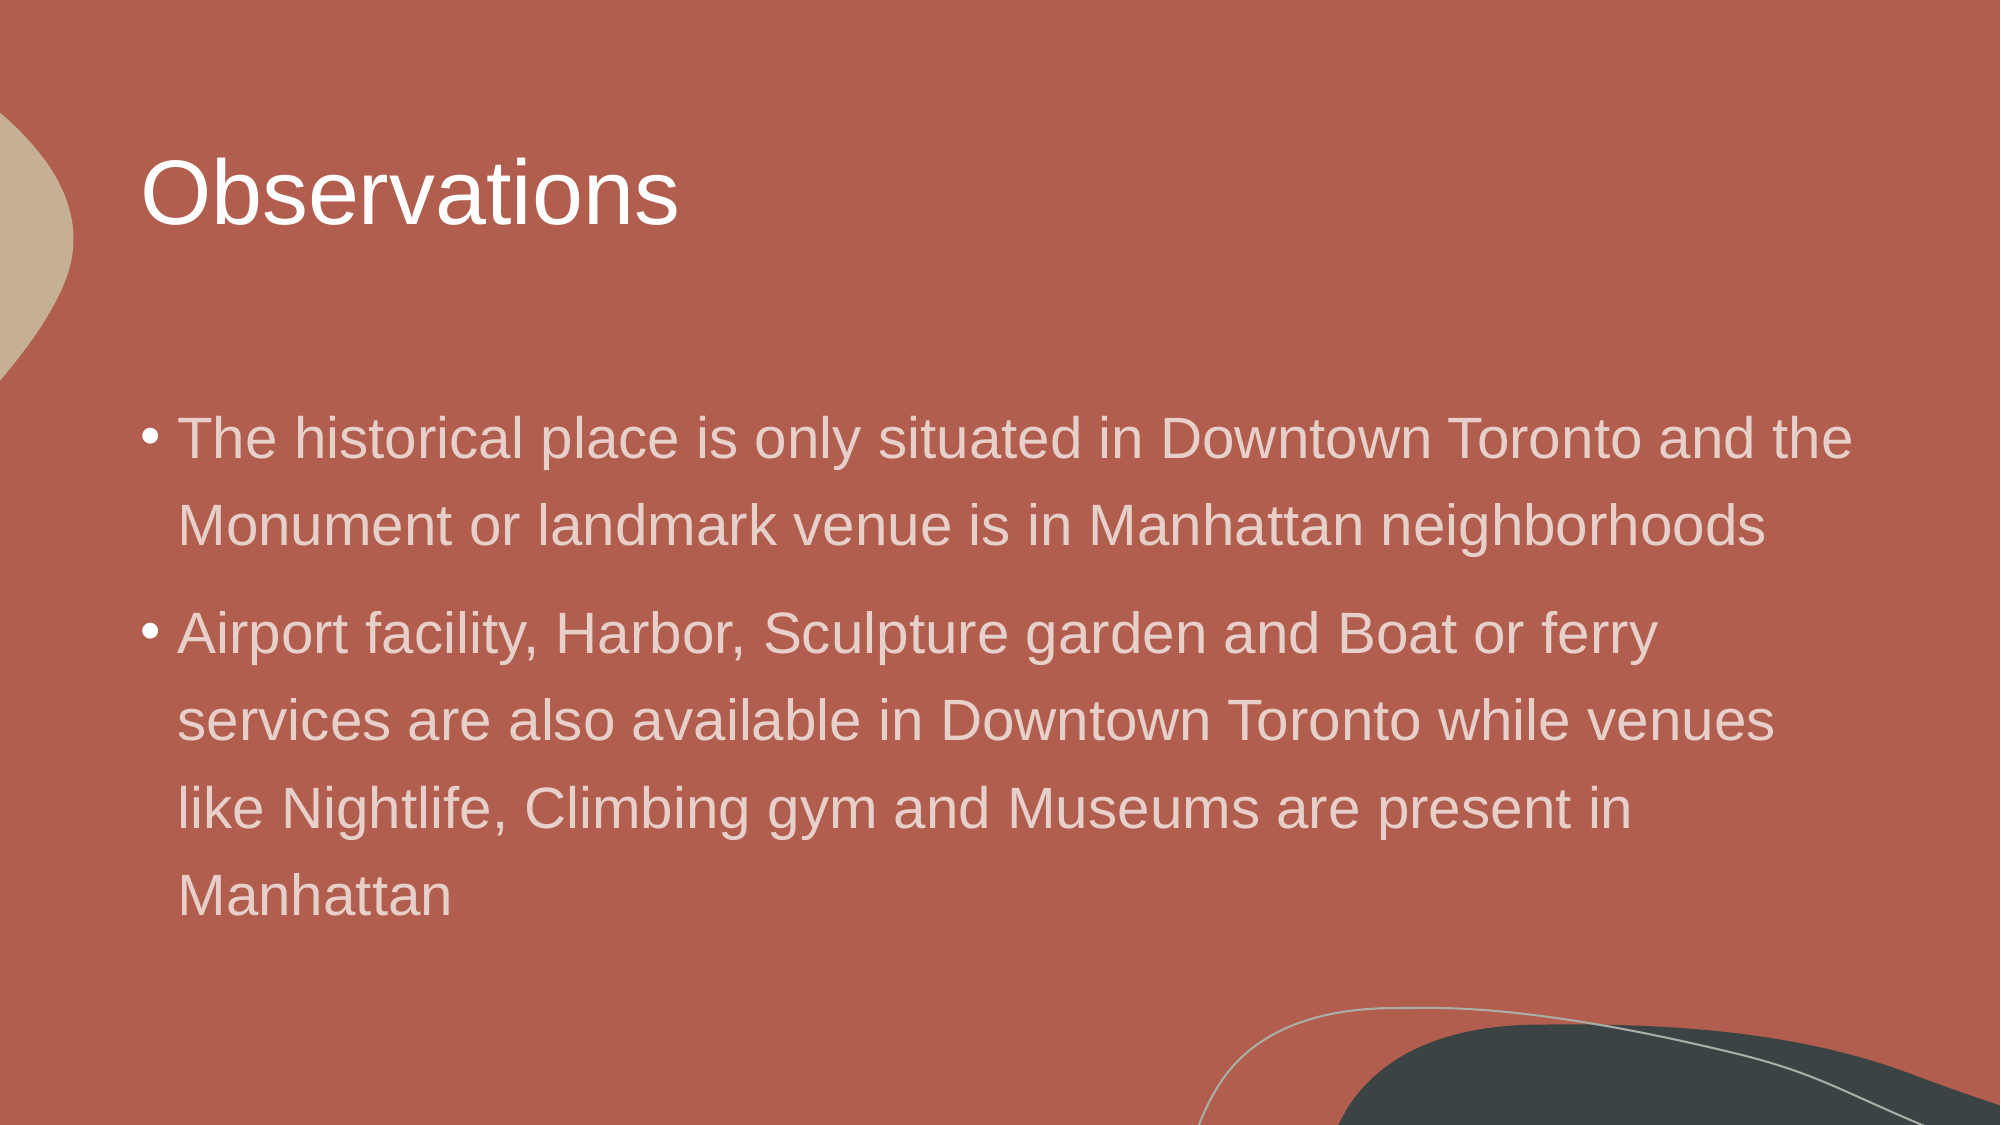

# Observations
The historical place is only situated in Downtown Toronto and the Monument or landmark venue is in Manhattan neighborhoods
Airport facility, Harbor, Sculpture garden and Boat or ferry services are also available in Downtown Toronto while venues like Nightlife, Climbing gym and Museums are present in Manhattan